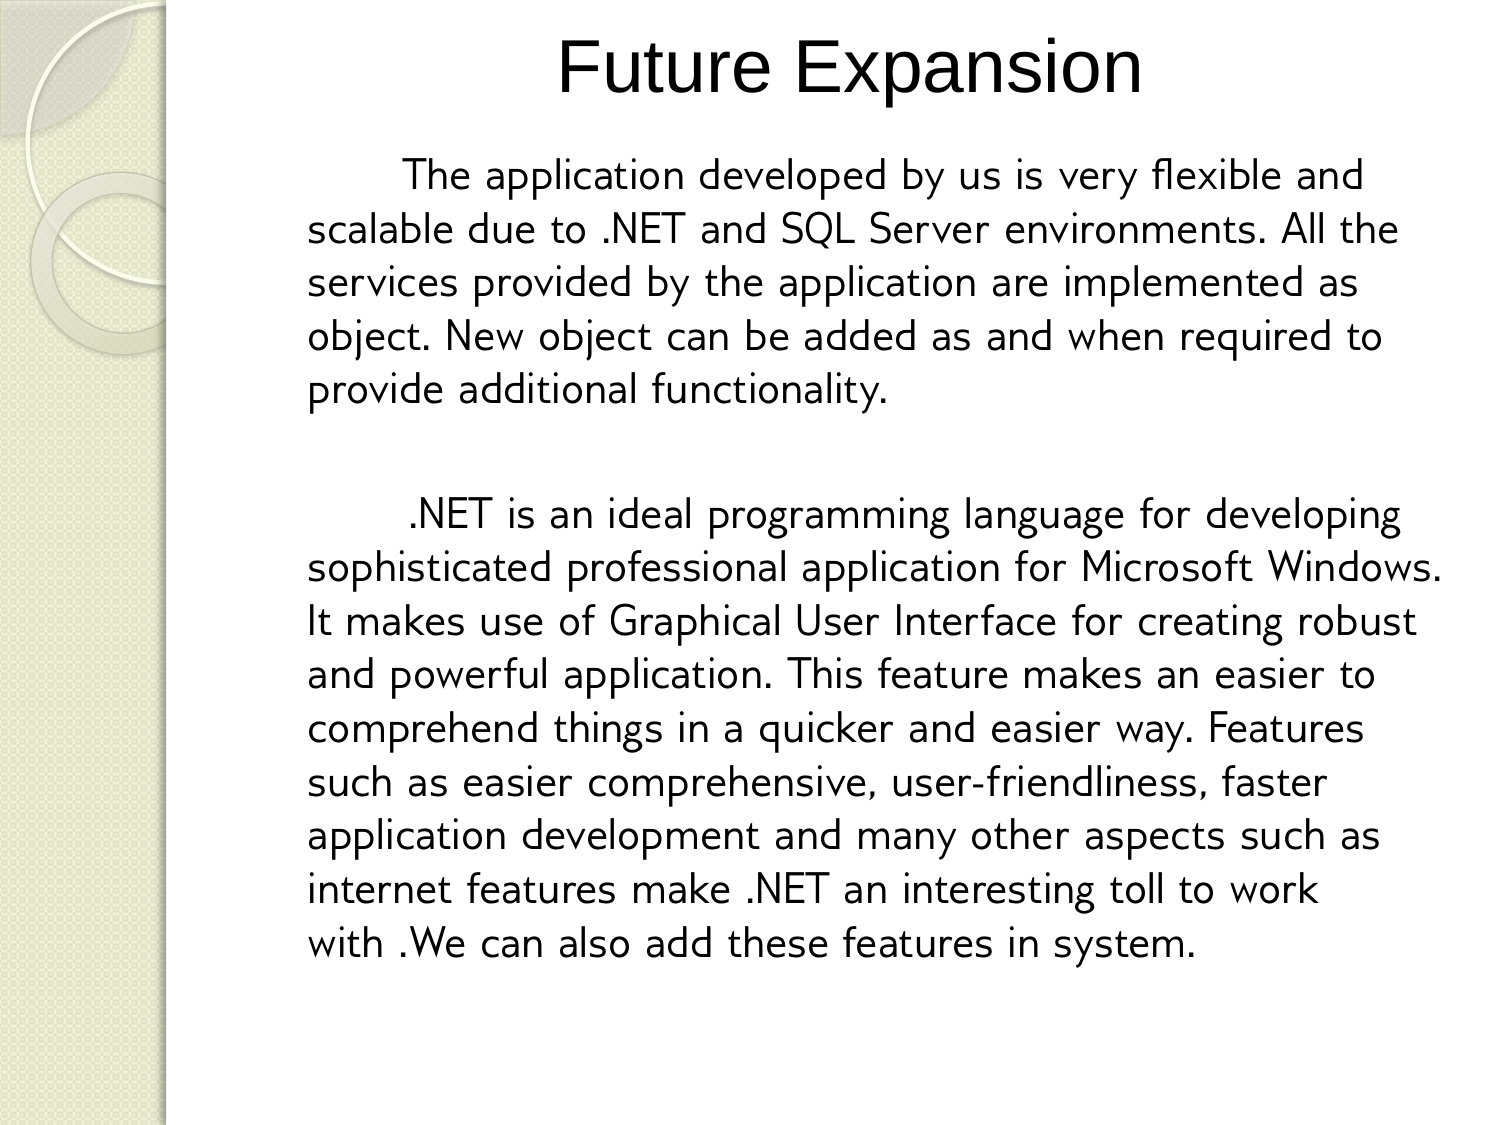

# Future Expansion
 	       The application developed by us is very flexible and scalable due to .NET and SQL Server environments. All the services provided by the application are implemented as object. New object can be added as and when required to provide additional functionality.

         	.NET is an ideal programming language for developing sophisticated professional application for Microsoft Windows. It makes use of Graphical User Interface for creating robust and powerful application. This feature makes an easier to comprehend things in a quicker and easier way. Features such as easier comprehensive, user-friendliness, faster application development and many other aspects such as internet features make .NET an interesting toll to work with .We can also add these features in system.